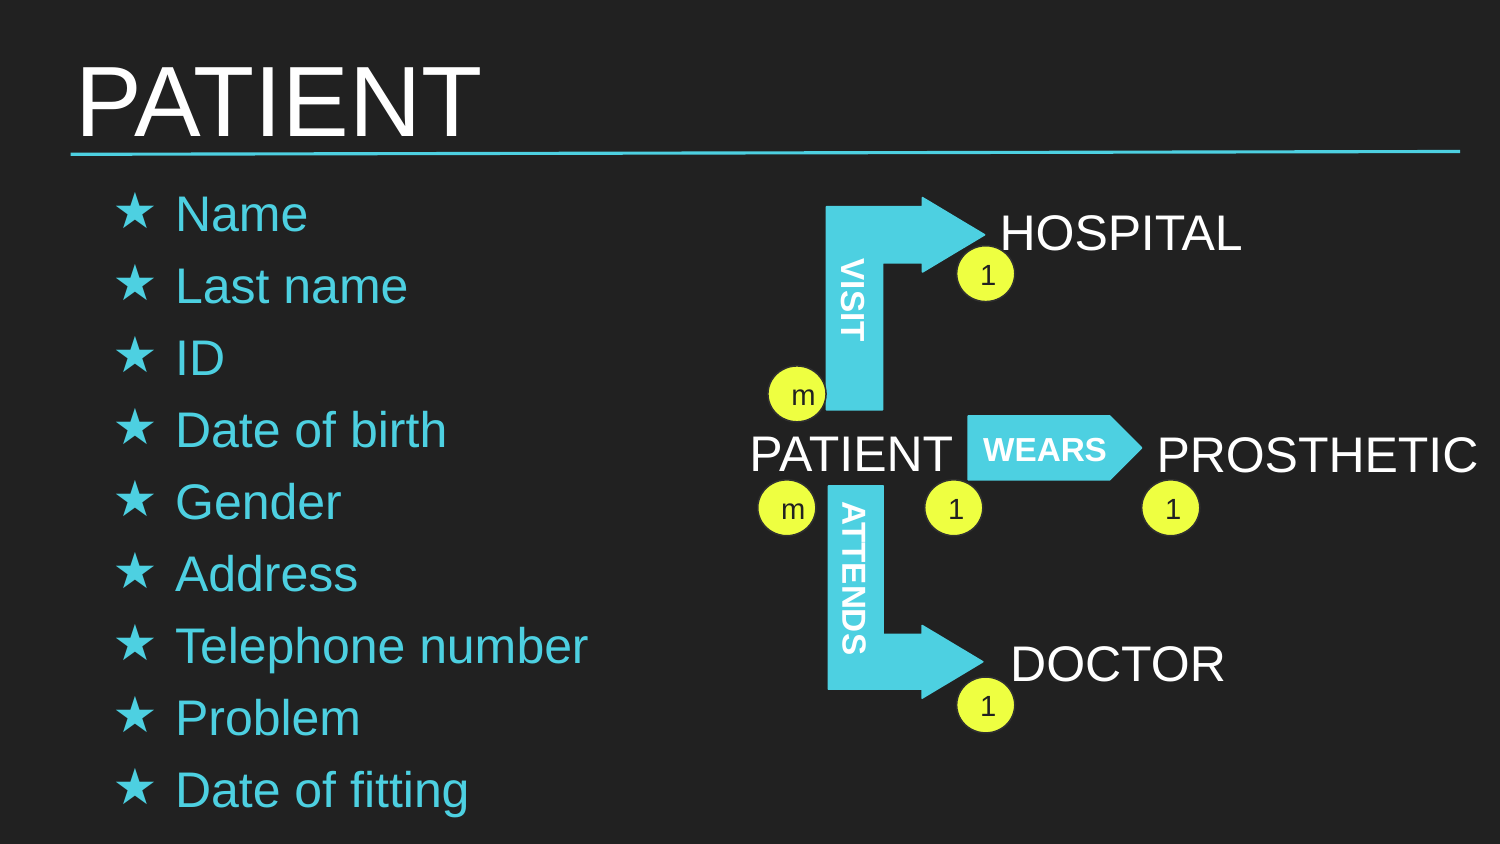

# PATIENT
Name
Last name
ID
Date of birth
Gender
Address
Telephone number
Problem
Date of fitting

HOSPITAL
    VISIT
1
m
PATIENT
PROSTHETIC
WEARS
m
1
1
ATTENDS
DOCTOR
1